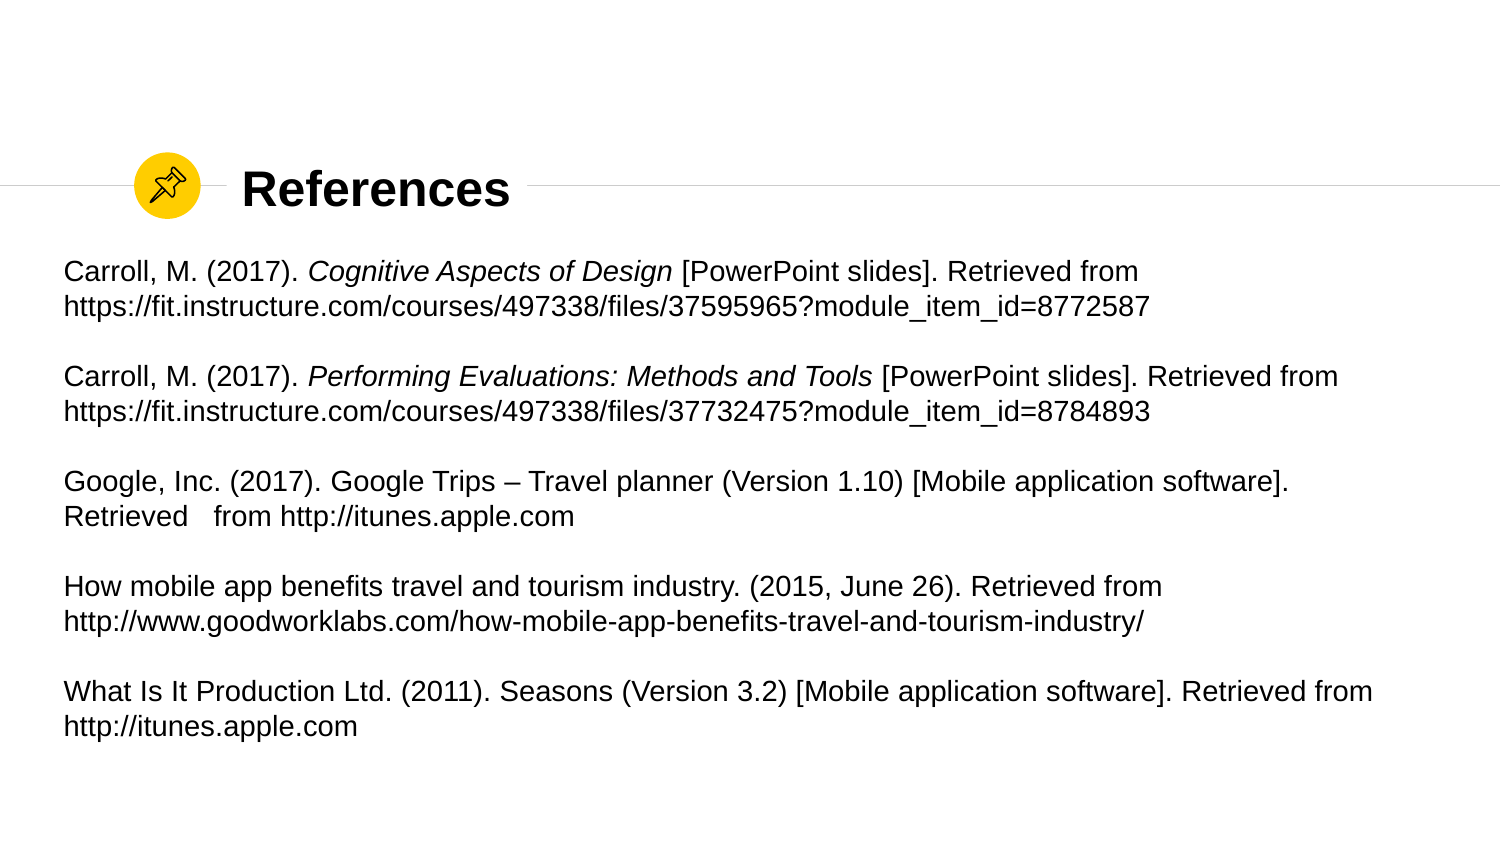

# References

Carroll, M. (2017). Cognitive Aspects of Design [PowerPoint slides]. Retrieved from 	https://fit.instructure.com/courses/497338/files/37595965?module_item_id=8772587

Carroll, M. (2017). Performing Evaluations: Methods and Tools [PowerPoint slides]. Retrieved from 	https://fit.instructure.com/courses/497338/files/37732475?module_item_id=8784893

Google, Inc. (2017). Google Trips – Travel planner (Version 1.10) [Mobile application software]. Retrieved 	from http://itunes.apple.com

How mobile app benefits travel and tourism industry. (2015, June 26). Retrieved from 	http://www.goodworklabs.com/how-mobile-app-benefits-travel-and-tourism-industry/

What Is It Production Ltd. (2011). Seasons (Version 3.2) [Mobile application software]. Retrieved from 	http://itunes.apple.com